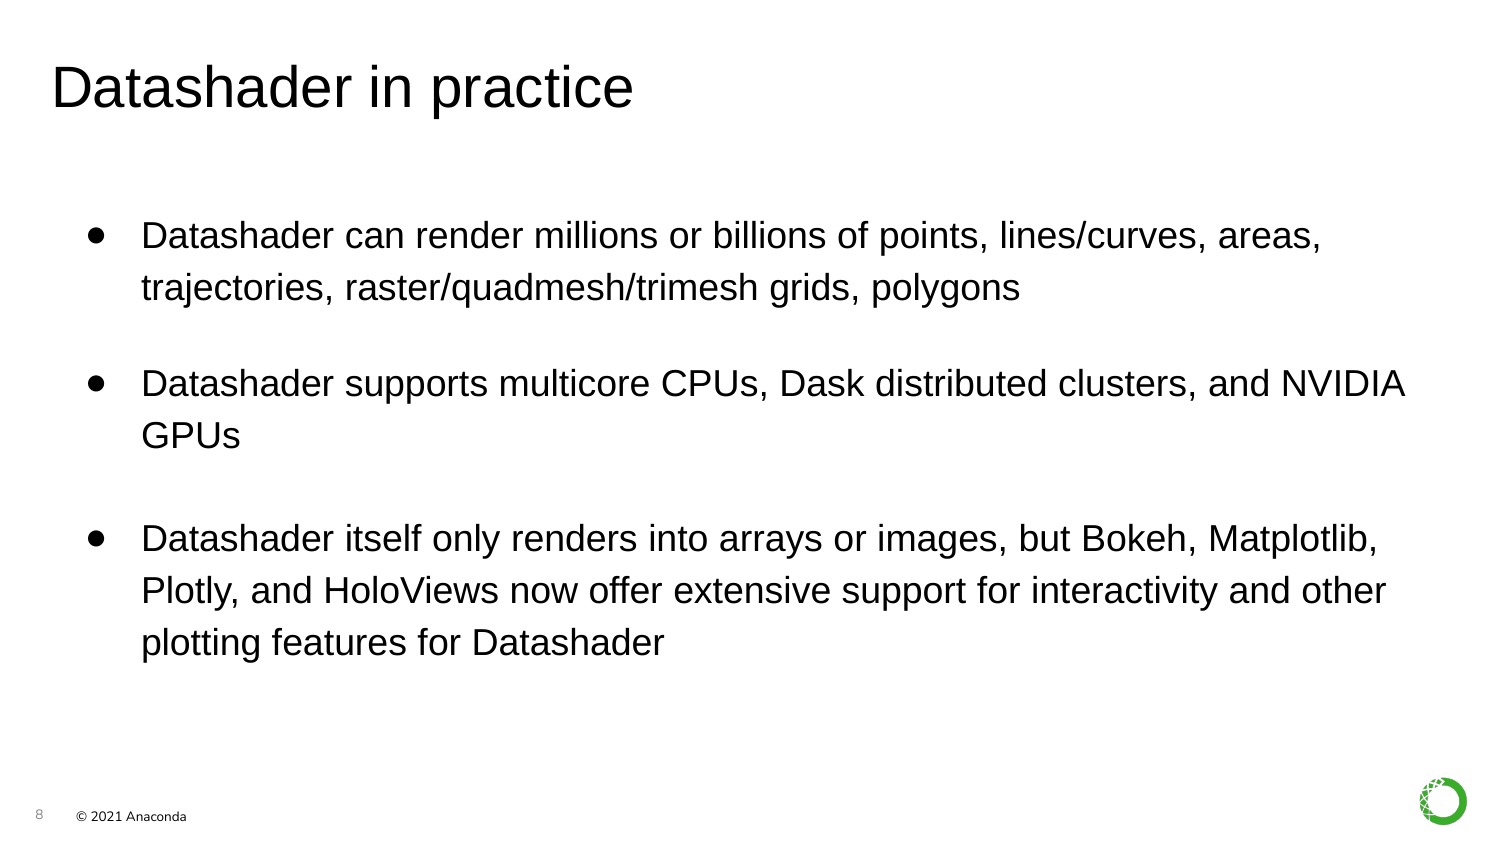

# Datashader in practice
Datashader can render millions or billions of points, lines/curves, areas, trajectories, raster/quadmesh/trimesh grids, polygons
Datashader supports multicore CPUs, Dask distributed clusters, and NVIDIA GPUs
Datashader itself only renders into arrays or images, but Bokeh, Matplotlib, Plotly, and HoloViews now offer extensive support for interactivity and other plotting features for Datashader